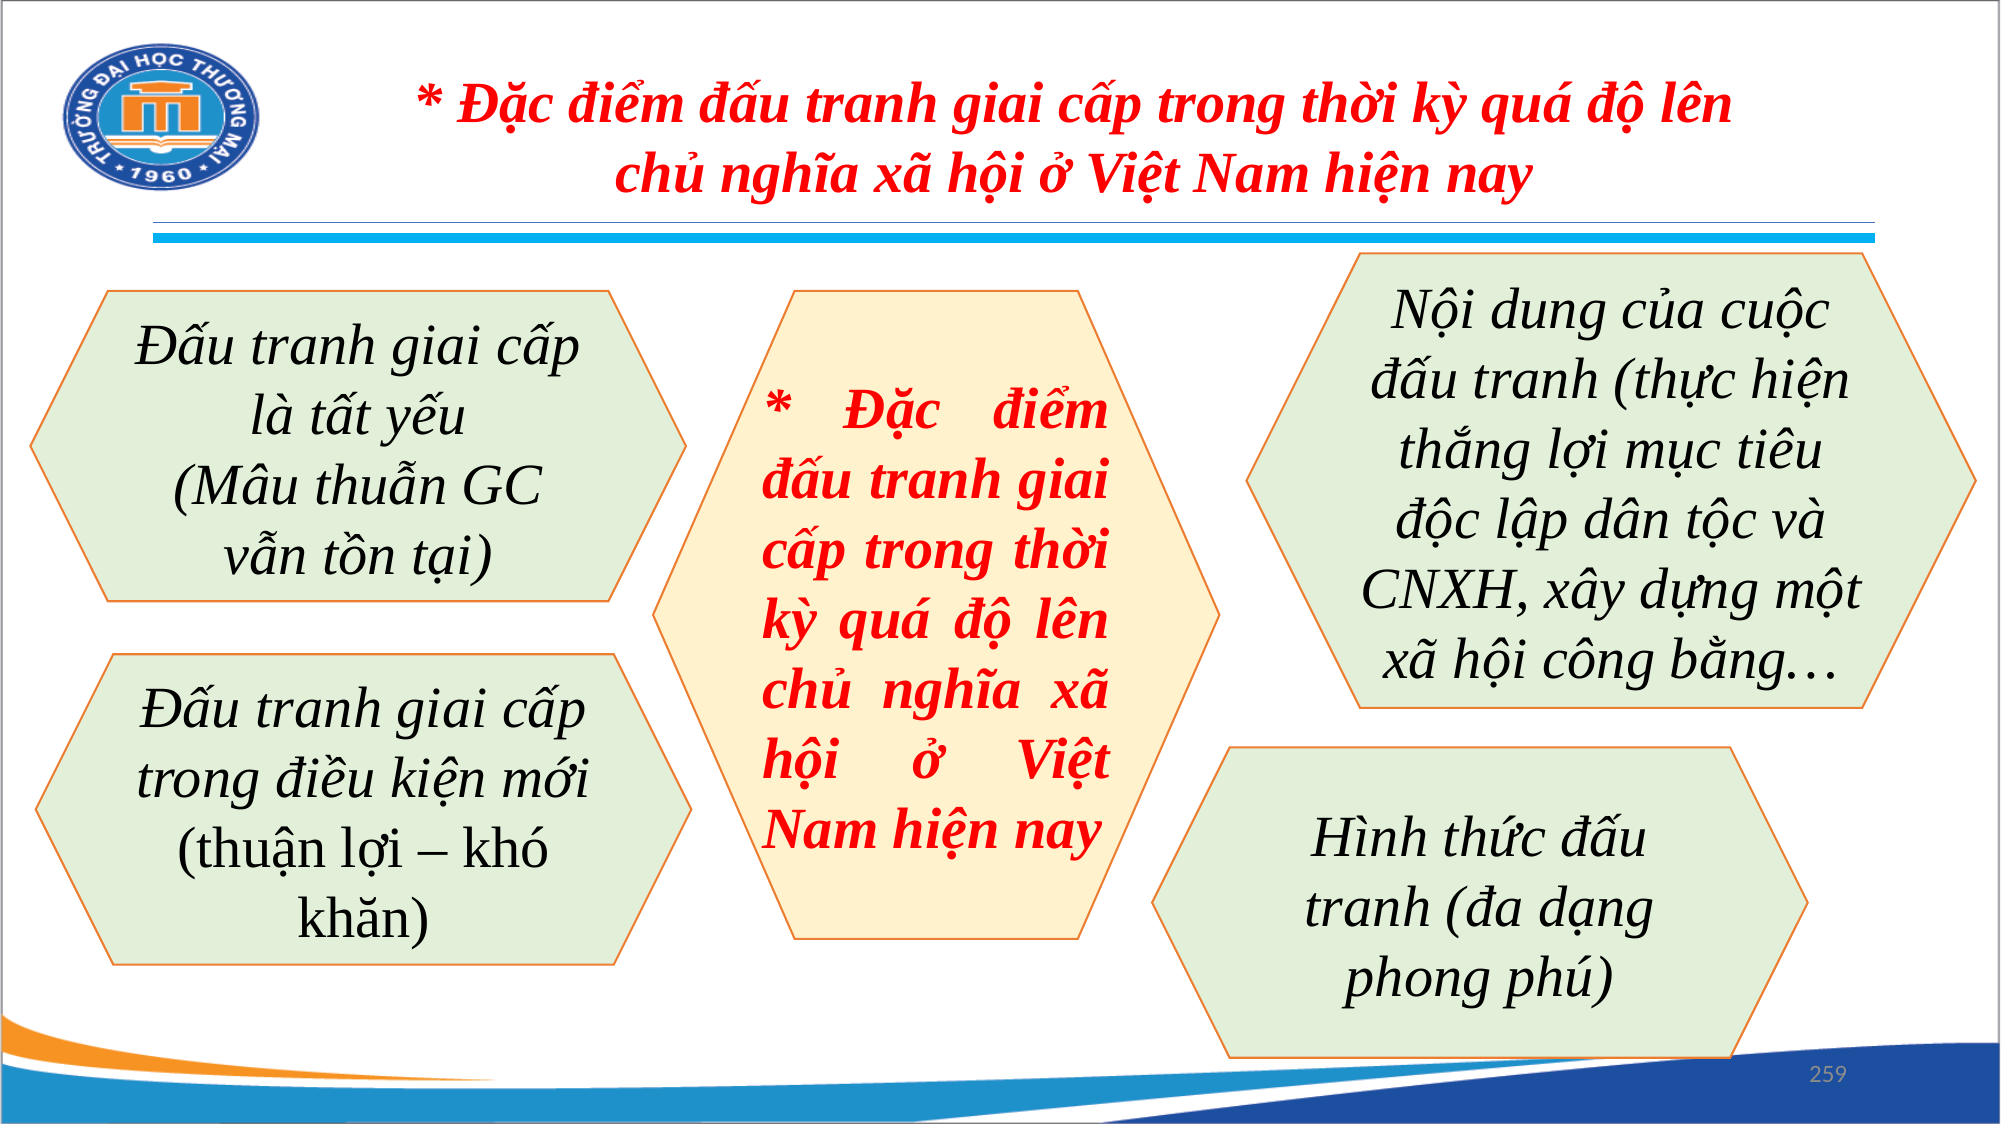

* Đặc điểm đấu tranh giai cấp trong thời kỳ quá độ lên chủ nghĩa xã hội ở Việt Nam hiện nay
Nội dung của cuộc đấu tranh (thực hiện thắng lợi mục tiêu độc lập dân tộc và CNXH, xây dựng một xã hội công bằng…
Đấu tranh giai cấp là tất yếu
(Mâu thuẫn GC vẫn tồn tại)
* Đặc điểm đấu tranh giai cấp trong thời kỳ quá độ lên chủ nghĩa xã hội ở Việt Nam hiện nay
Đấu tranh giai cấp trong điều kiện mới
(thuận lợi – khó khăn)
Hình thức đấu tranh (đa dạng phong phú)
259